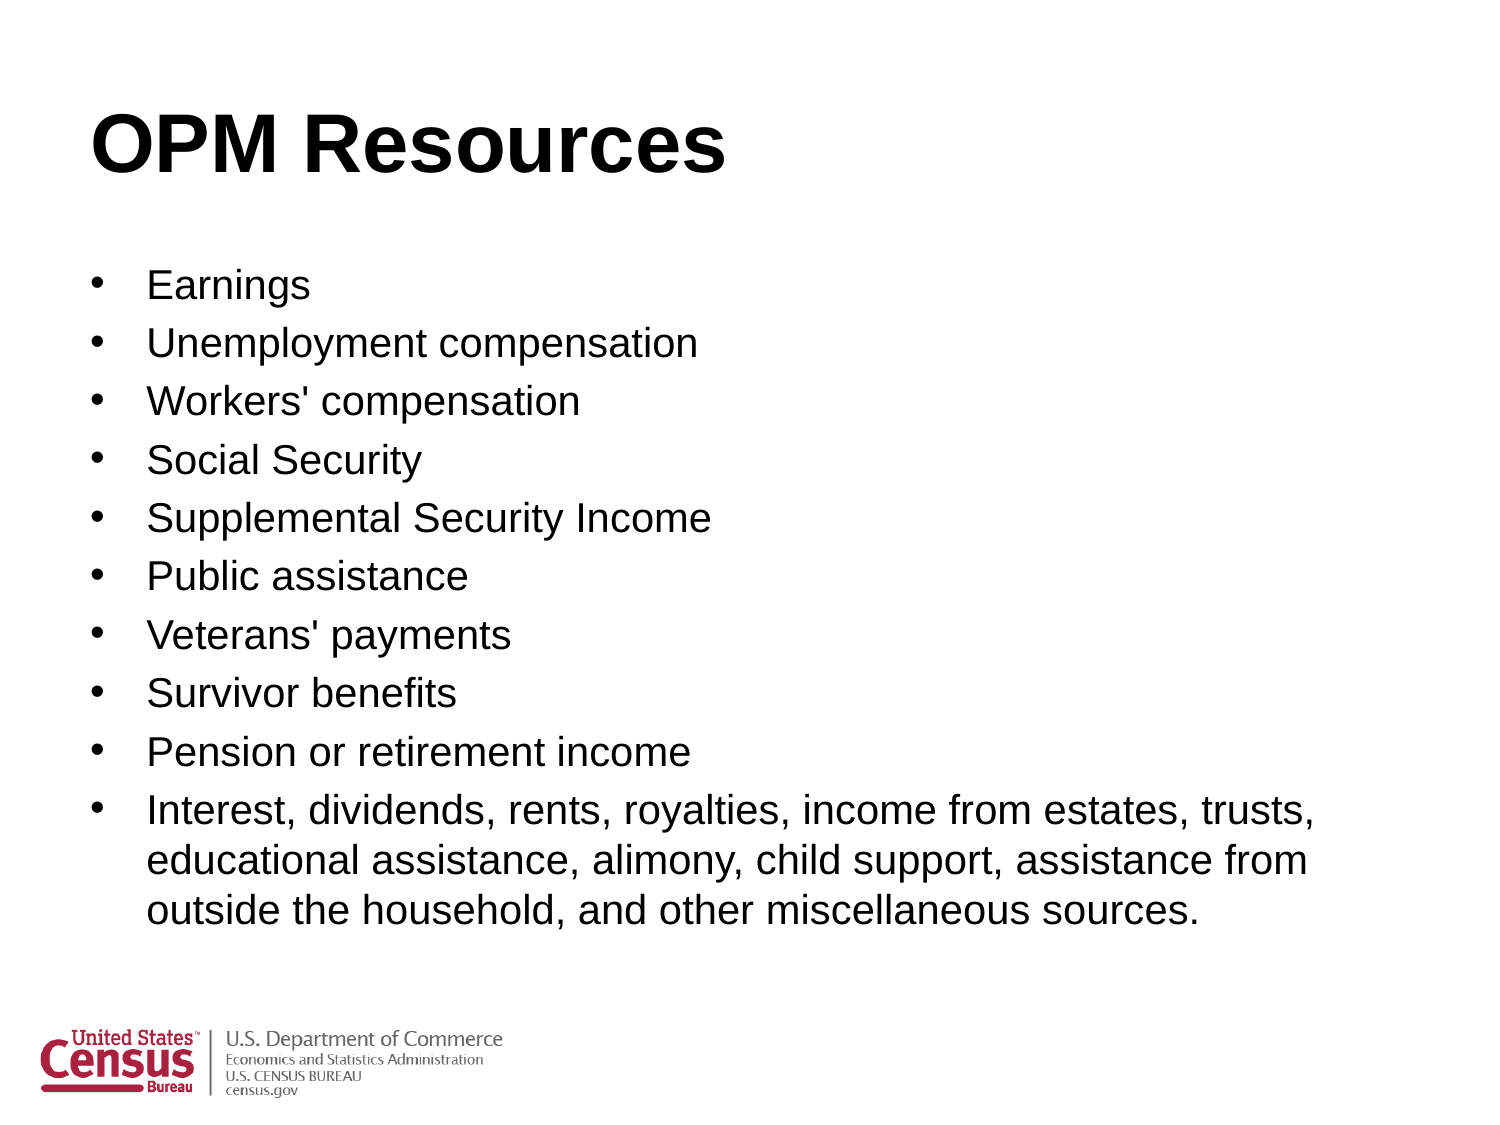

# OPM Resources
Earnings
Unemployment compensation
Workers' compensation
Social Security
Supplemental Security Income
Public assistance
Veterans' payments
Survivor benefits
Pension or retirement income
Interest, dividends, rents, royalties, income from estates, trusts, educational assistance, alimony, child support, assistance from outside the household, and other miscellaneous sources.